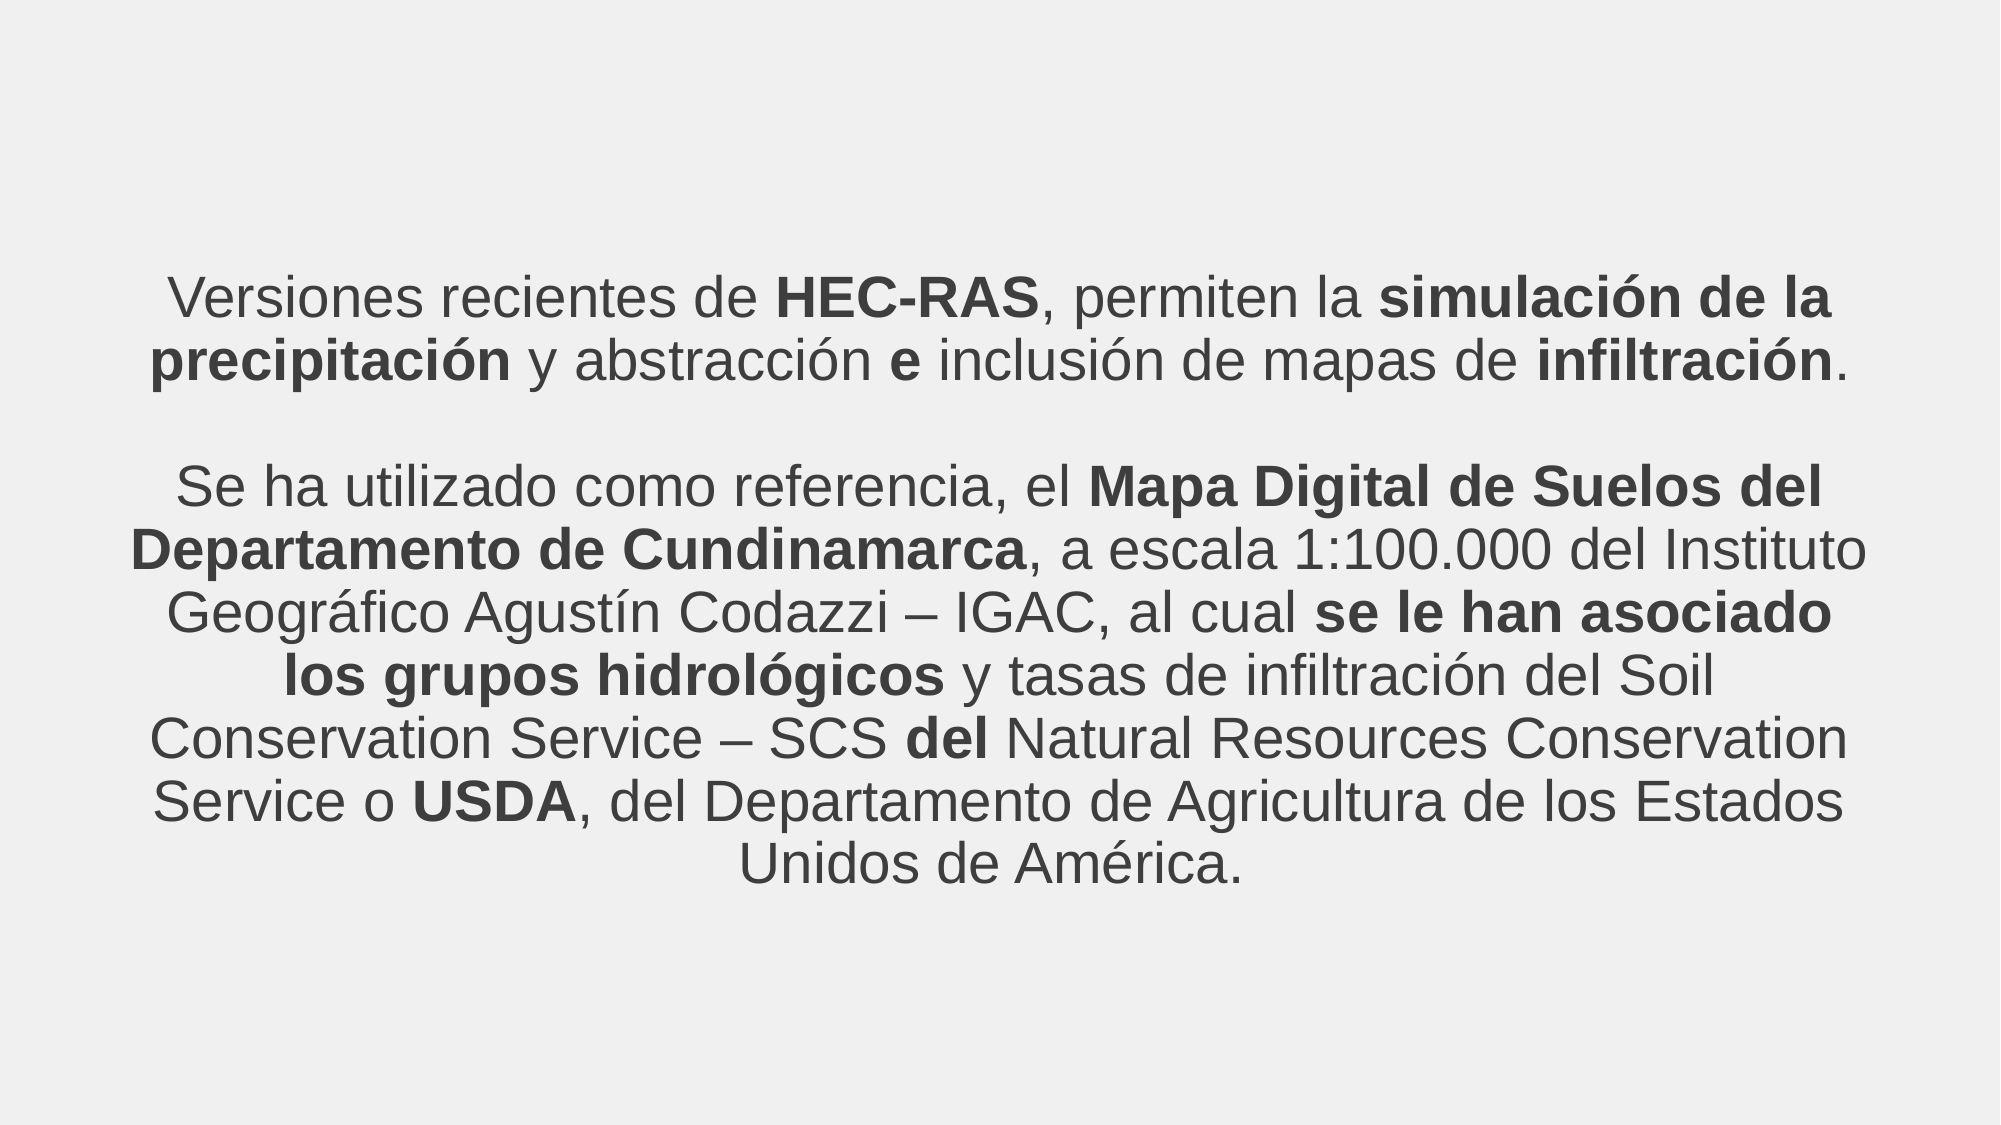

# Versiones recientes de HEC-RAS, permiten la simulación de la precipitación y abstracción e inclusión de mapas de infiltración. Se ha utilizado como referencia, el Mapa Digital de Suelos del Departamento de Cundinamarca, a escala 1:100.000 del Instituto Geográfico Agustín Codazzi – IGAC, al cual se le han asociado los grupos hidrológicos y tasas de infiltración del Soil Conservation Service – SCS del Natural Resources Conservation Service o USDA, del Departamento de Agricultura de los Estados Unidos de América.